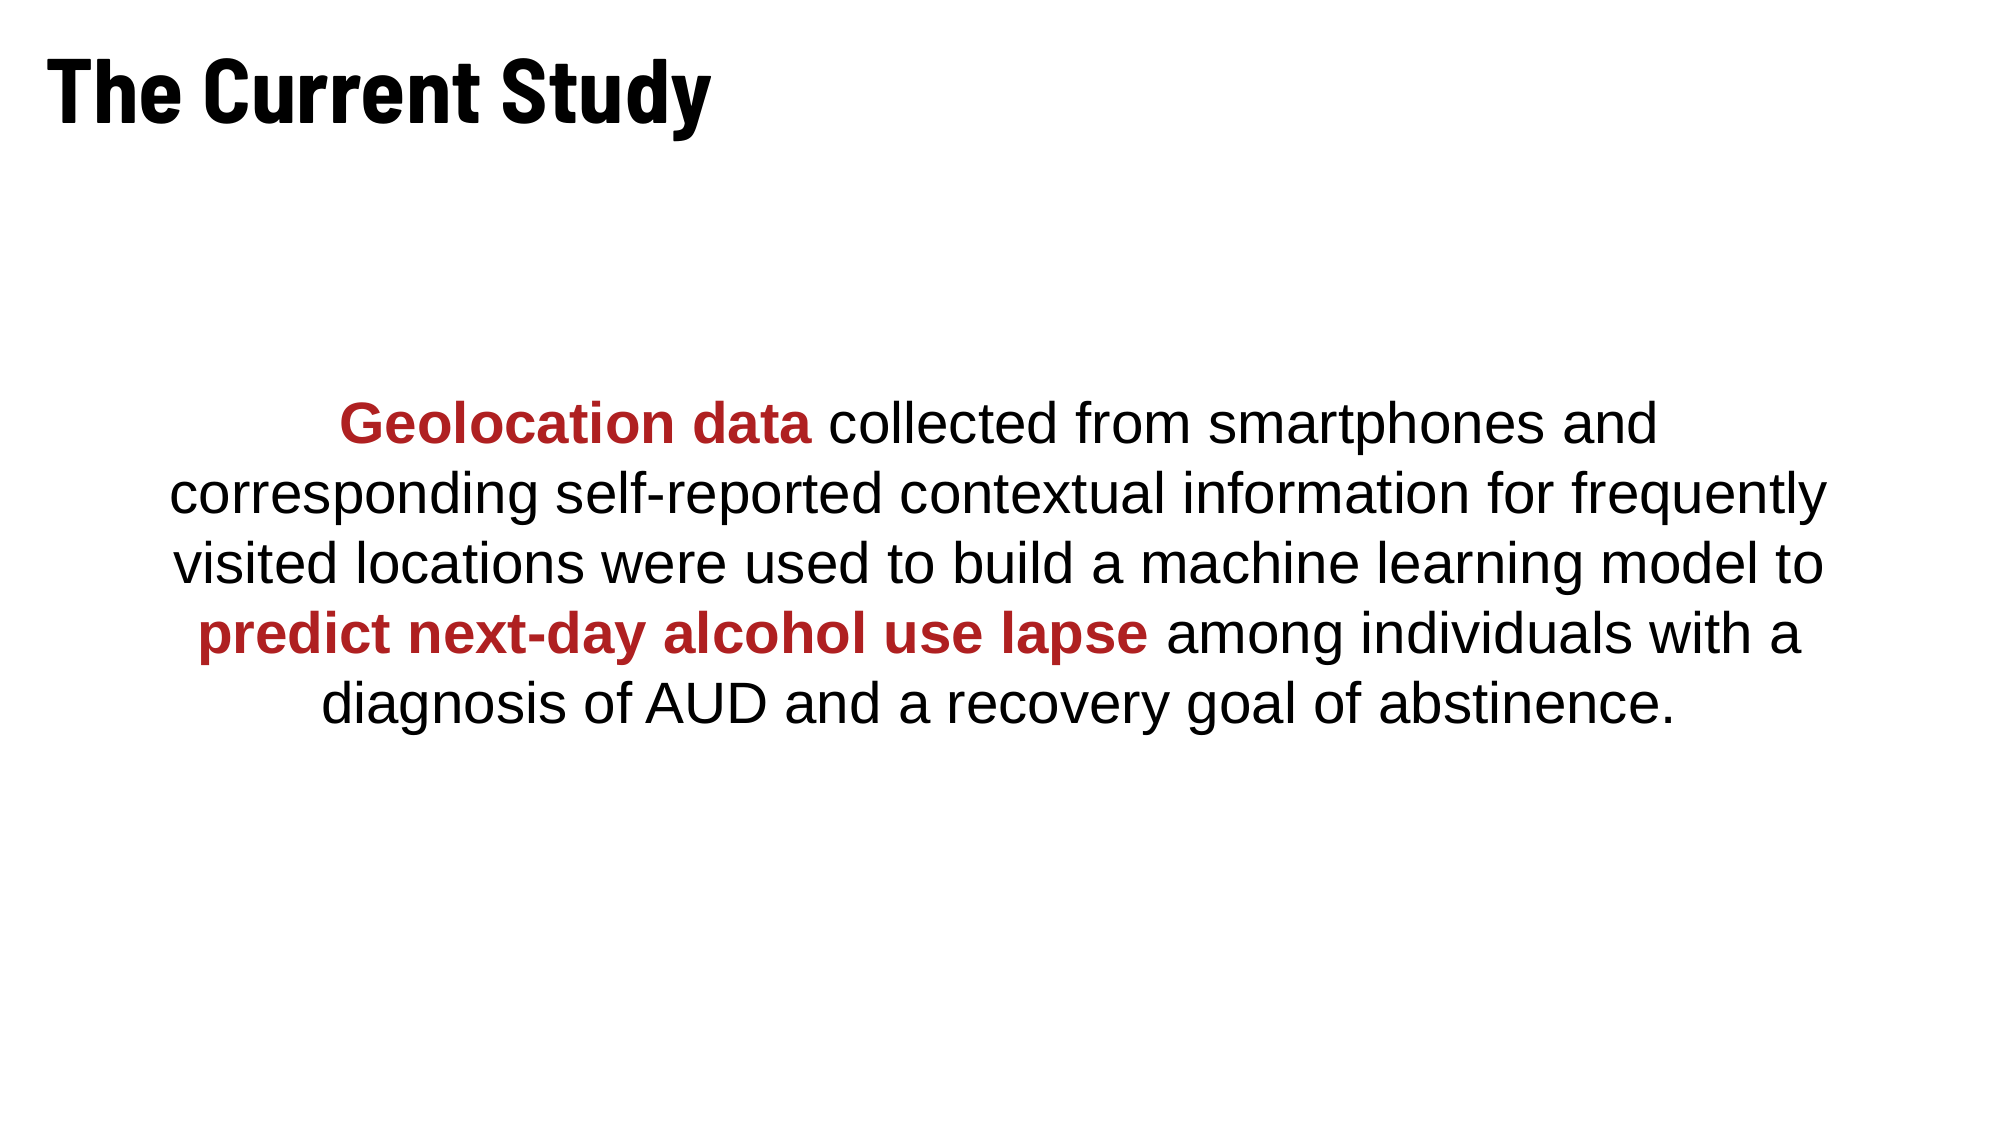

The Current Study
Geolocation data collected from smartphones and corresponding self-reported contextual information for frequently visited locations were used to build a machine learning model to predict next-day alcohol use lapse among individuals with a diagnosis of AUD and a recovery goal of abstinence.